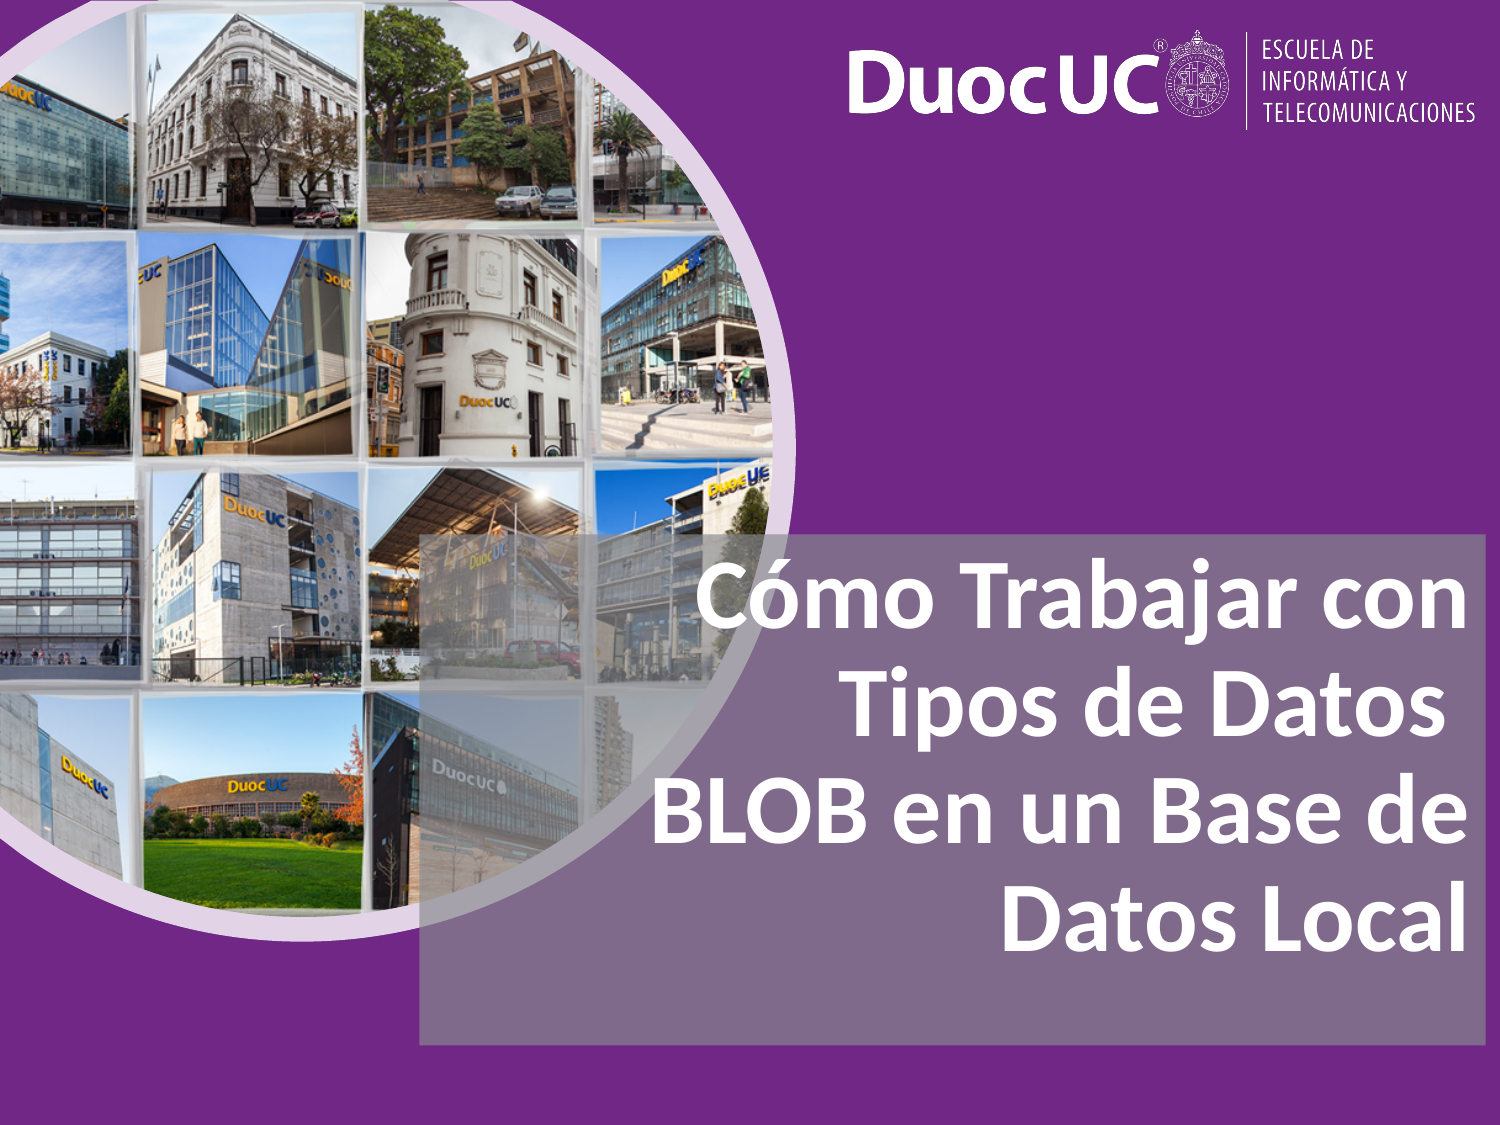

# Cómo Trabajar con Tipos de Datos BLOB en un Base de Datos Local